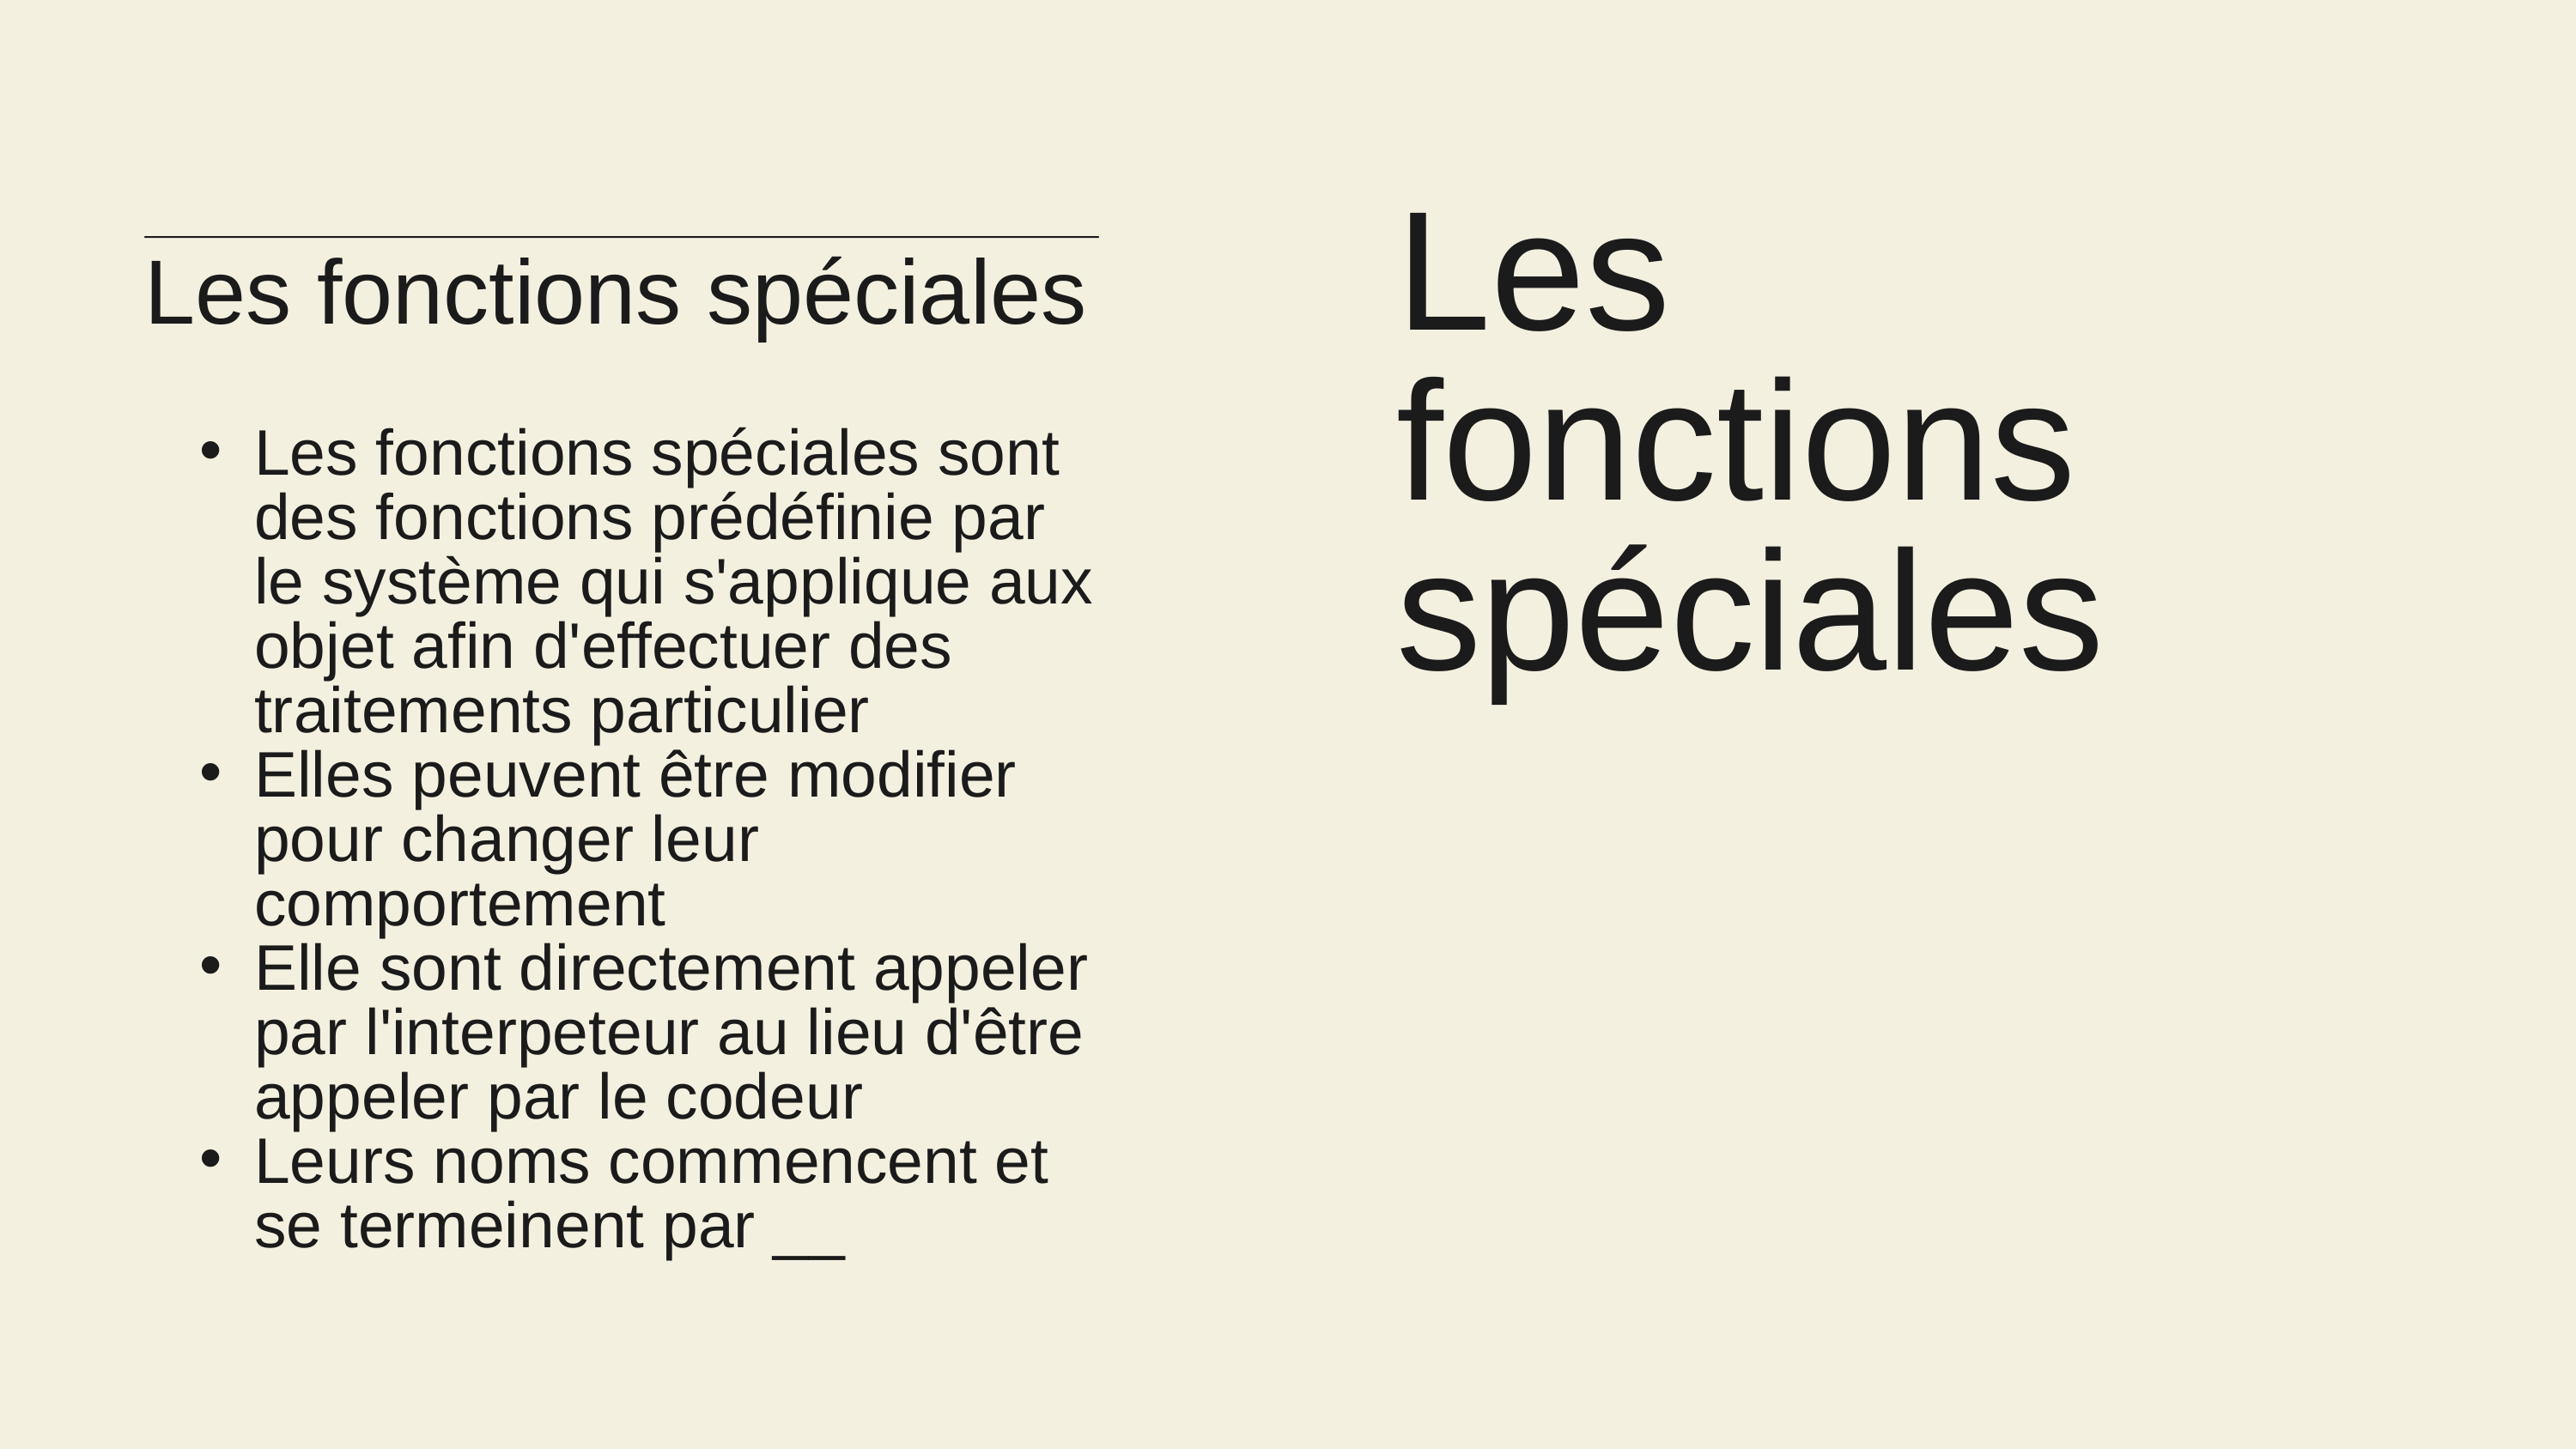

Les fonctions spéciales

Les fonctions spéciales
Les fonctions spéciales sont des fonctions prédéfinie par le système qui s'applique aux objet afin d'effectuer des traitements particulier
Elles peuvent être modifier  pour changer leur comportement
Elle sont directement appeler par l'interpeteur au lieu d'être appeler par le codeur
Leurs noms commencent et se termeinent par __